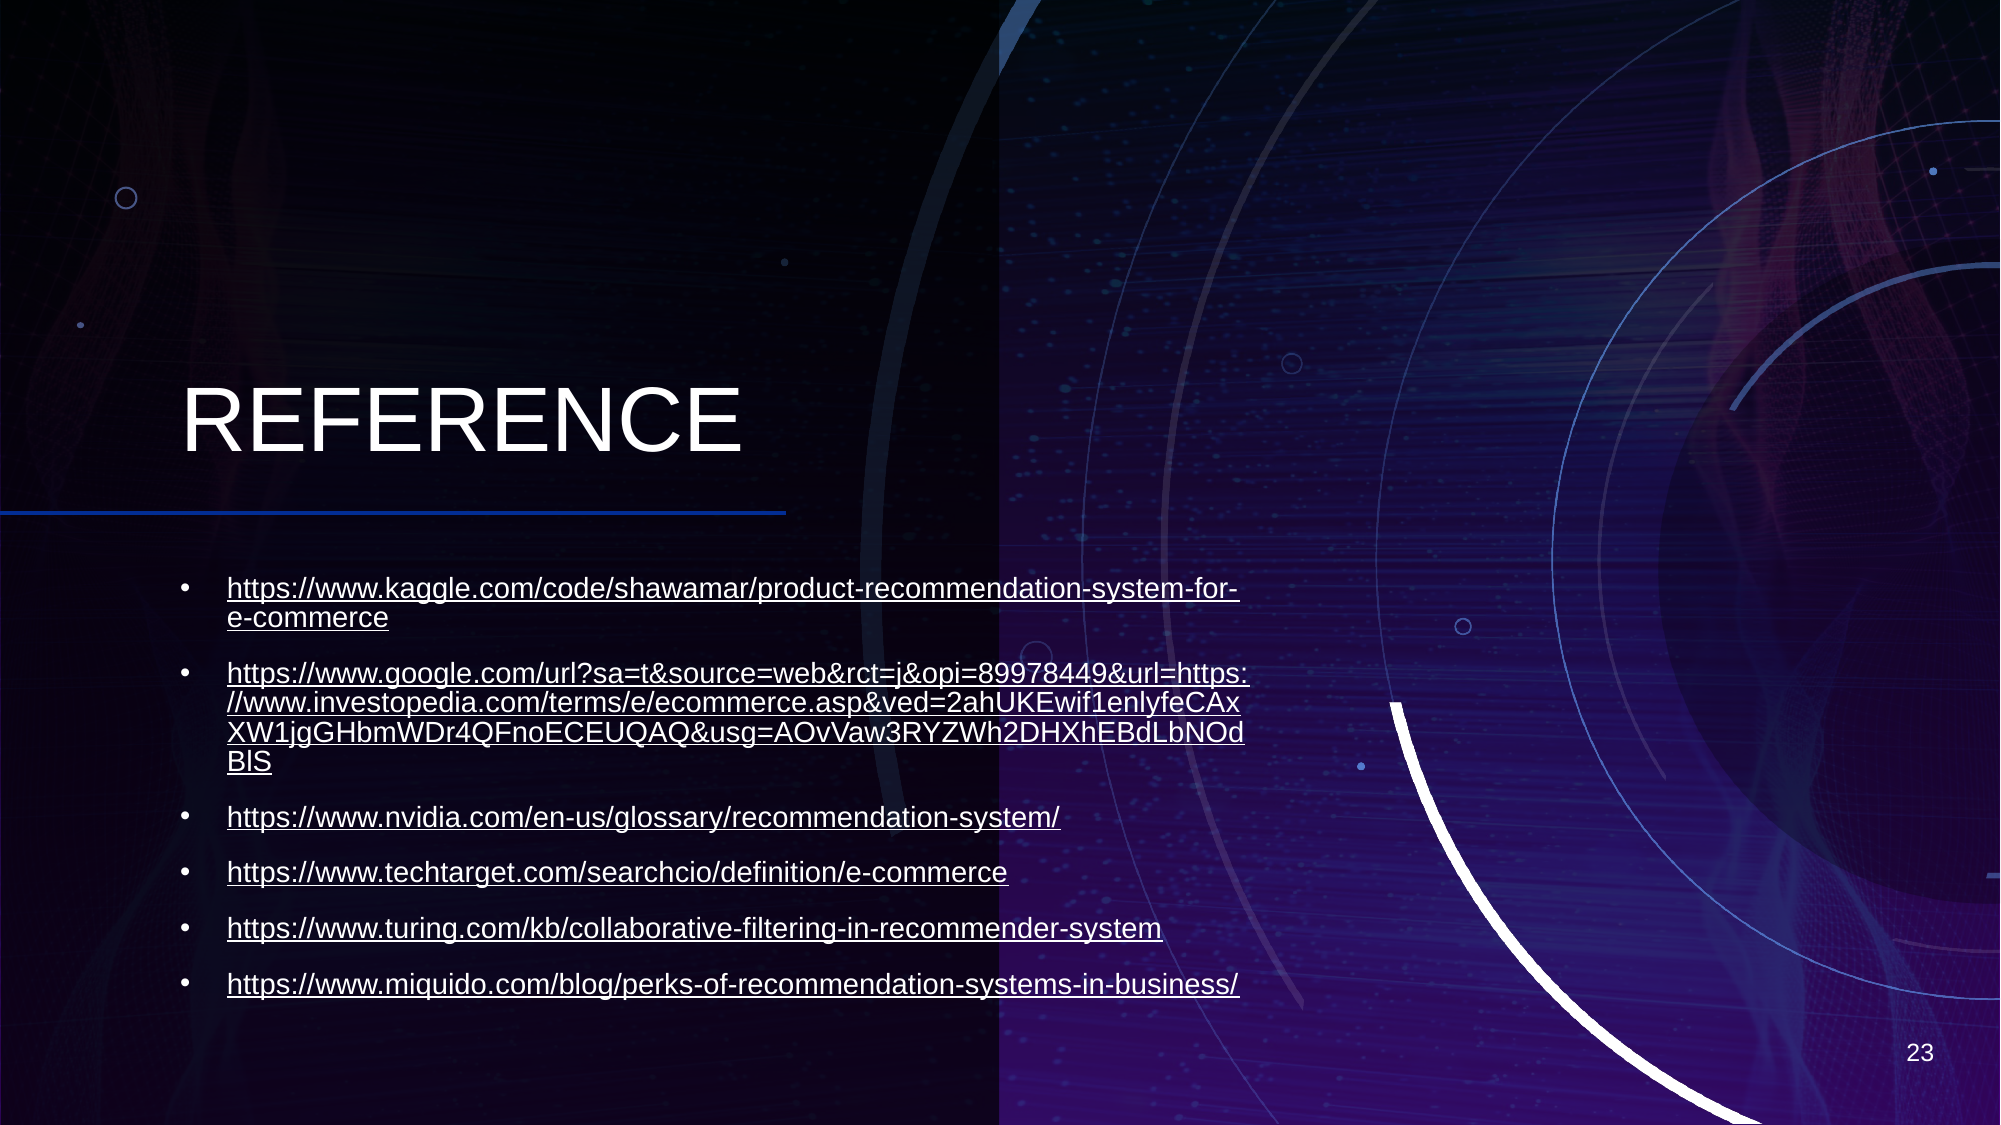

# REFERENCE
https://www.kaggle.com/code/shawamar/product-recommendation-system-for-e-commerce
https://www.google.com/url?sa=t&source=web&rct=j&opi=89978449&url=https://www.investopedia.com/terms/e/ecommerce.asp&ved=2ahUKEwif1enlyfeCAxXW1jgGHbmWDr4QFnoECEUQAQ&usg=AOvVaw3RYZWh2DHXhEBdLbNOdBlS
https://www.nvidia.com/en-us/glossary/recommendation-system/
https://www.techtarget.com/searchcio/definition/e-commerce
https://www.turing.com/kb/collaborative-filtering-in-recommender-system
https://www.miquido.com/blog/perks-of-recommendation-systems-in-business/

23